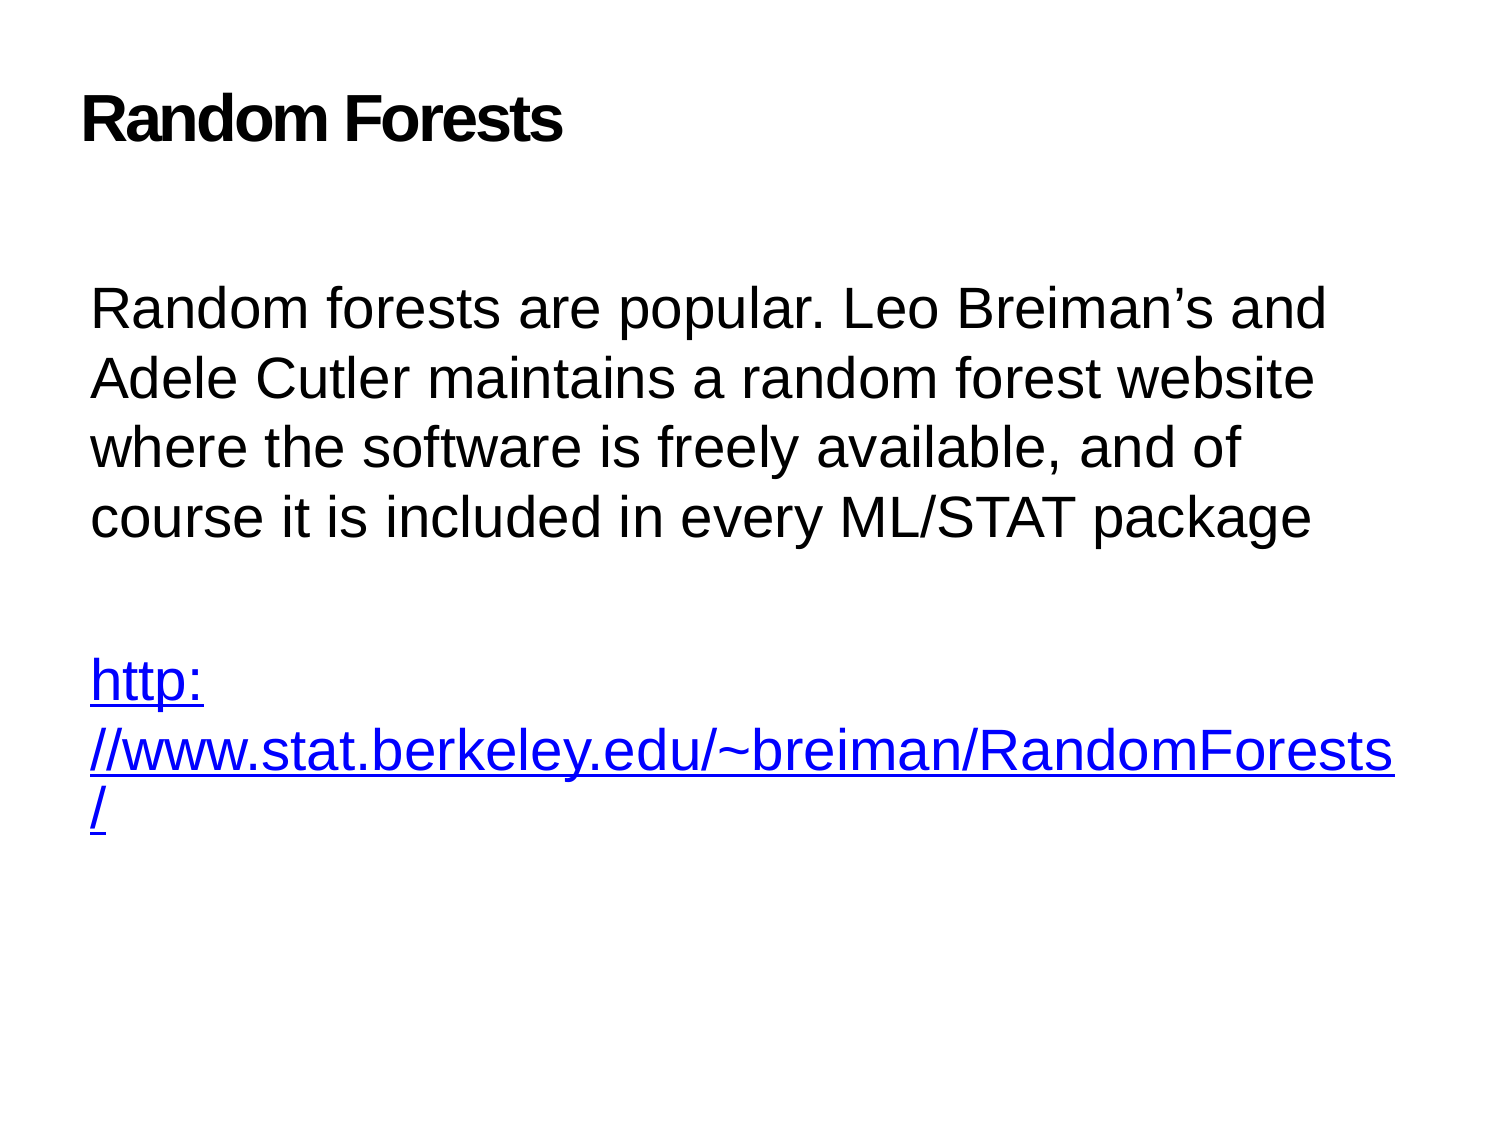

# Random Forests
Random forests are popular. Leo Breiman’s and Adele Cutler maintains a random forest website where the software is freely available, and of course it is included in every ML/STAT package

http://www.stat.berkeley.edu/~breiman/RandomForests/